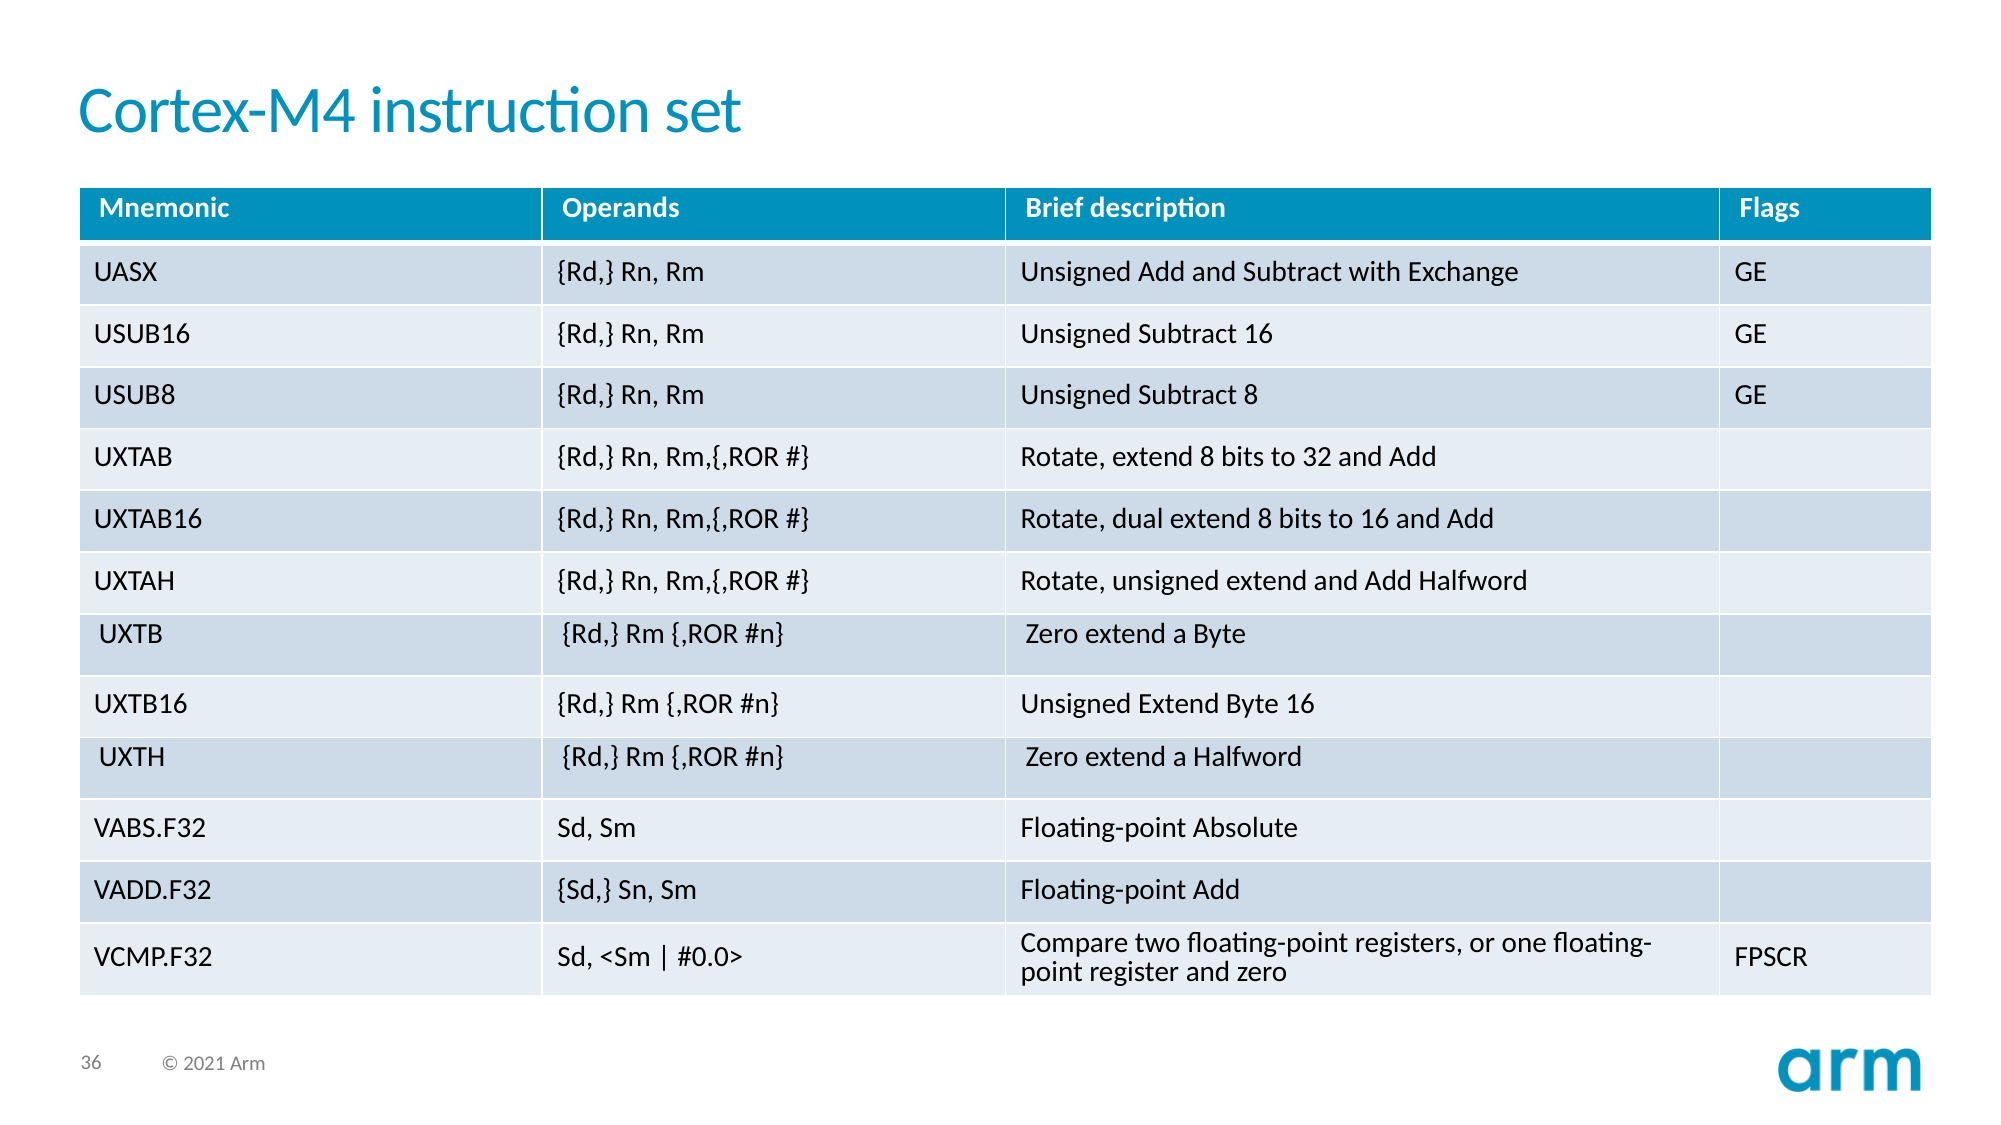

# Cortex-M4 instruction set

| Mnemonic | Operands | Brief description | Flags |
| --- | --- | --- | --- |
| UASX | {Rd,} Rn, Rm | Unsigned Add and Subtract with Exchange | GE |
| USUB16 | {Rd,} Rn, Rm | Unsigned Subtract 16 | GE |
| USUB8 | {Rd,} Rn, Rm | Unsigned Subtract 8 | GE |
| UXTAB | {Rd,} Rn, Rm,{,ROR #} | Rotate, extend 8 bits to 32 and Add |  |
| UXTAB16 | {Rd,} Rn, Rm,{,ROR #} | Rotate, dual extend 8 bits to 16 and Add |  |
| UXTAH | {Rd,} Rn, Rm,{,ROR #} | Rotate, unsigned extend and Add Halfword |  |
| UXTB | {Rd,} Rm {,ROR #n} | Zero extend a Byte |  |
| UXTB16 | {Rd,} Rm {,ROR #n} | Unsigned Extend Byte 16 |  |
| UXTH | {Rd,} Rm {,ROR #n} | Zero extend a Halfword |  |
| VABS.F32 | Sd, Sm | Floating-point Absolute |  |
| VADD.F32 | {Sd,} Sn, Sm | Floating-point Add |  |
| VCMP.F32 | Sd, <Sm | #0.0> | Compare two floating-point registers, or one floating-point register and zero | FPSCR |